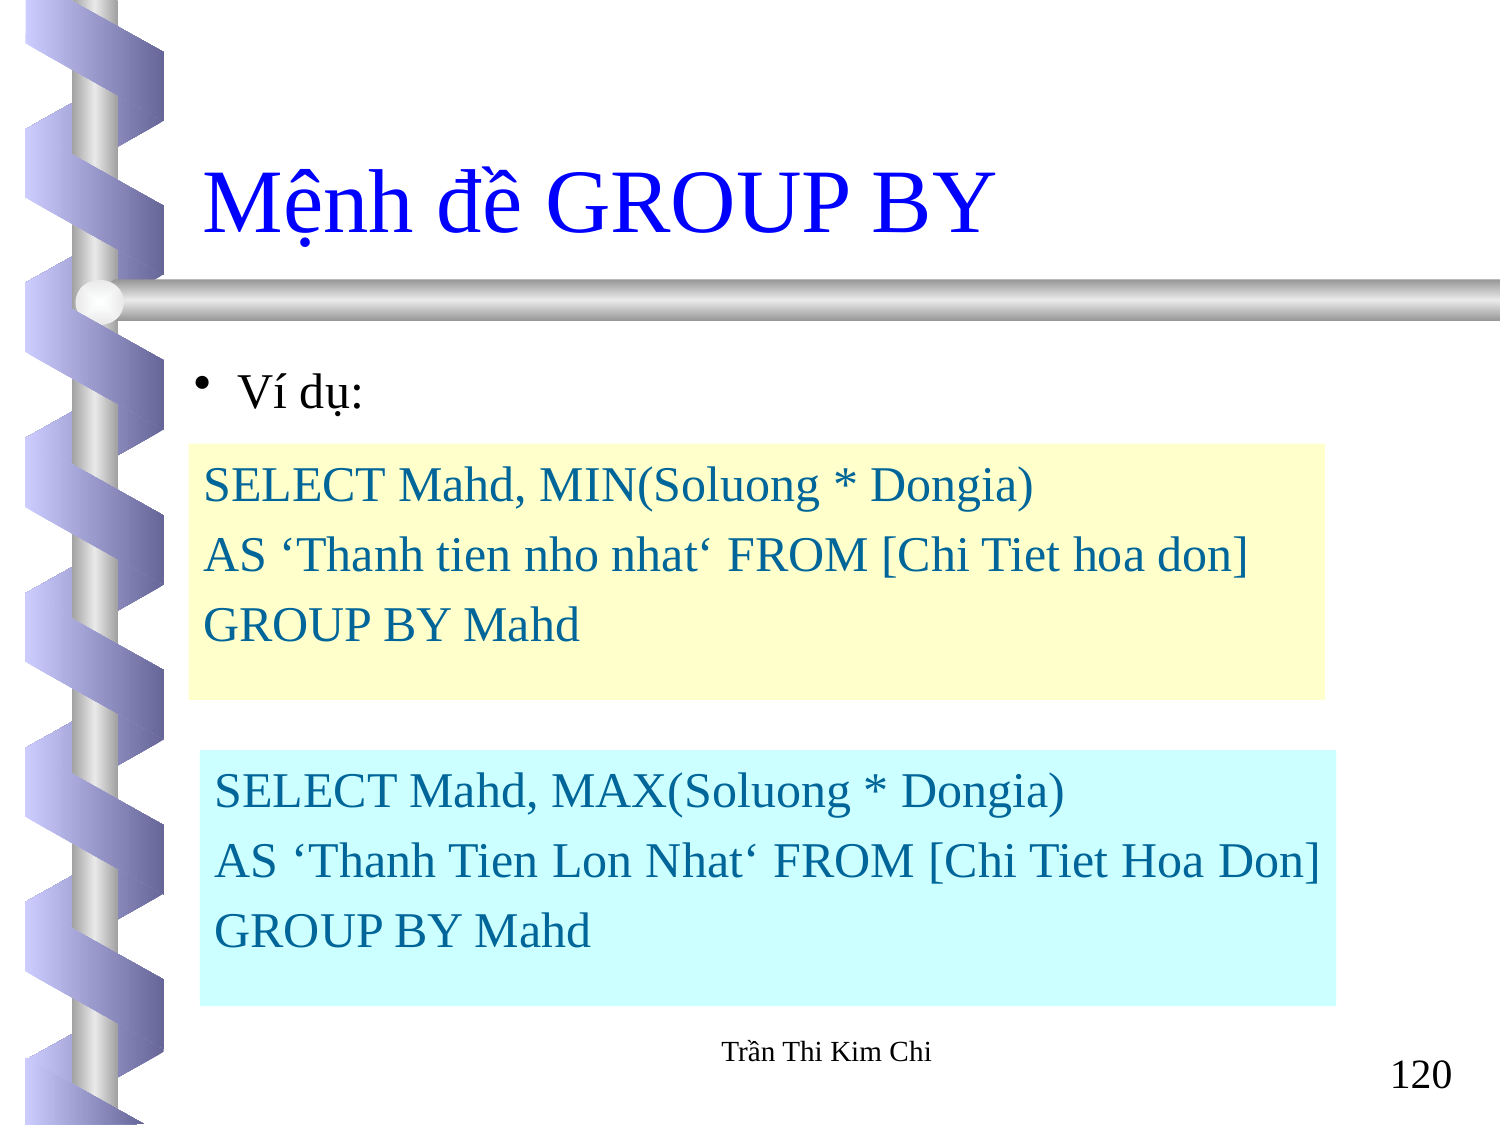

Mệnh đề GROUP BY
Ví dụ:

SELECT Mahd, MIN(Soluong * Dongia)
AS ‘Thanh tien nho nhat‘ FROM [Chi Tiet hoa don]
GROUP BY Mahd
SELECT Mahd, MAX(Soluong * Dongia)
AS ‘Thanh Tien Lon Nhat‘ FROM [Chi Tiet Hoa Don]
GROUP BY Mahd
Trần Thi Kim Chi